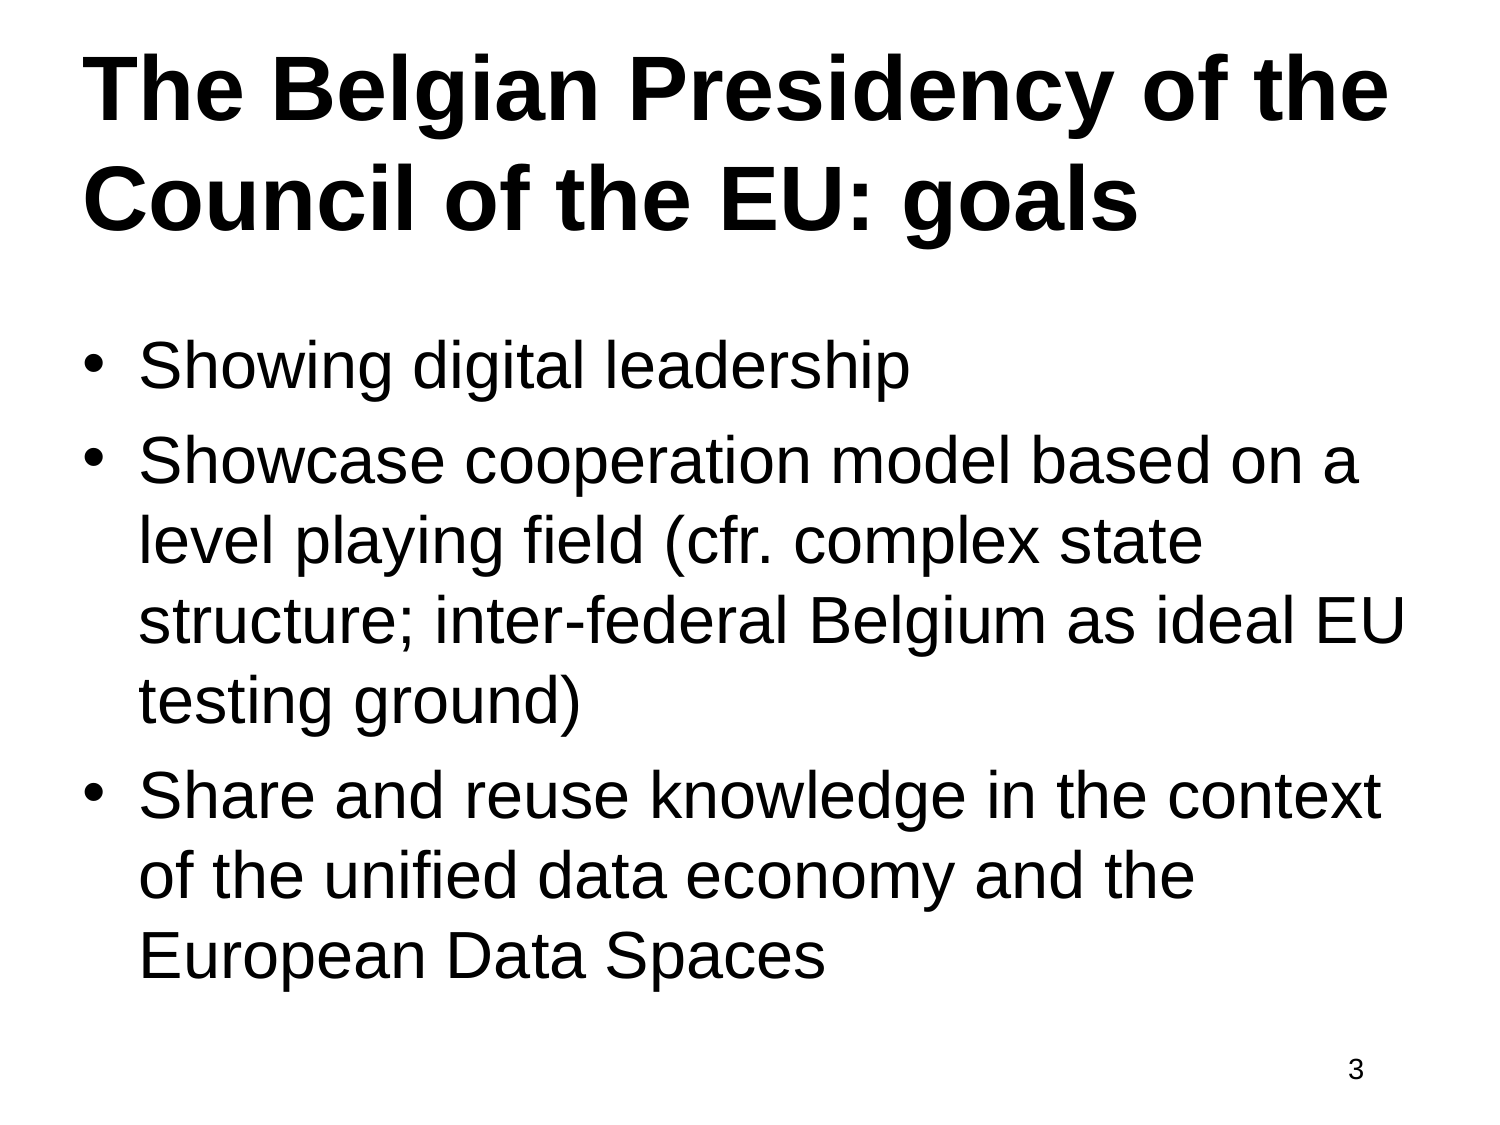

# The Belgian Presidency of the Council of the EU: goals

Showing digital leadership
Showcase cooperation model based on a level playing field (cfr. complex state structure; inter-federal Belgium as ideal EU testing ground)
Share and reuse knowledge in the context of the unified data economy and the European Data Spaces

3